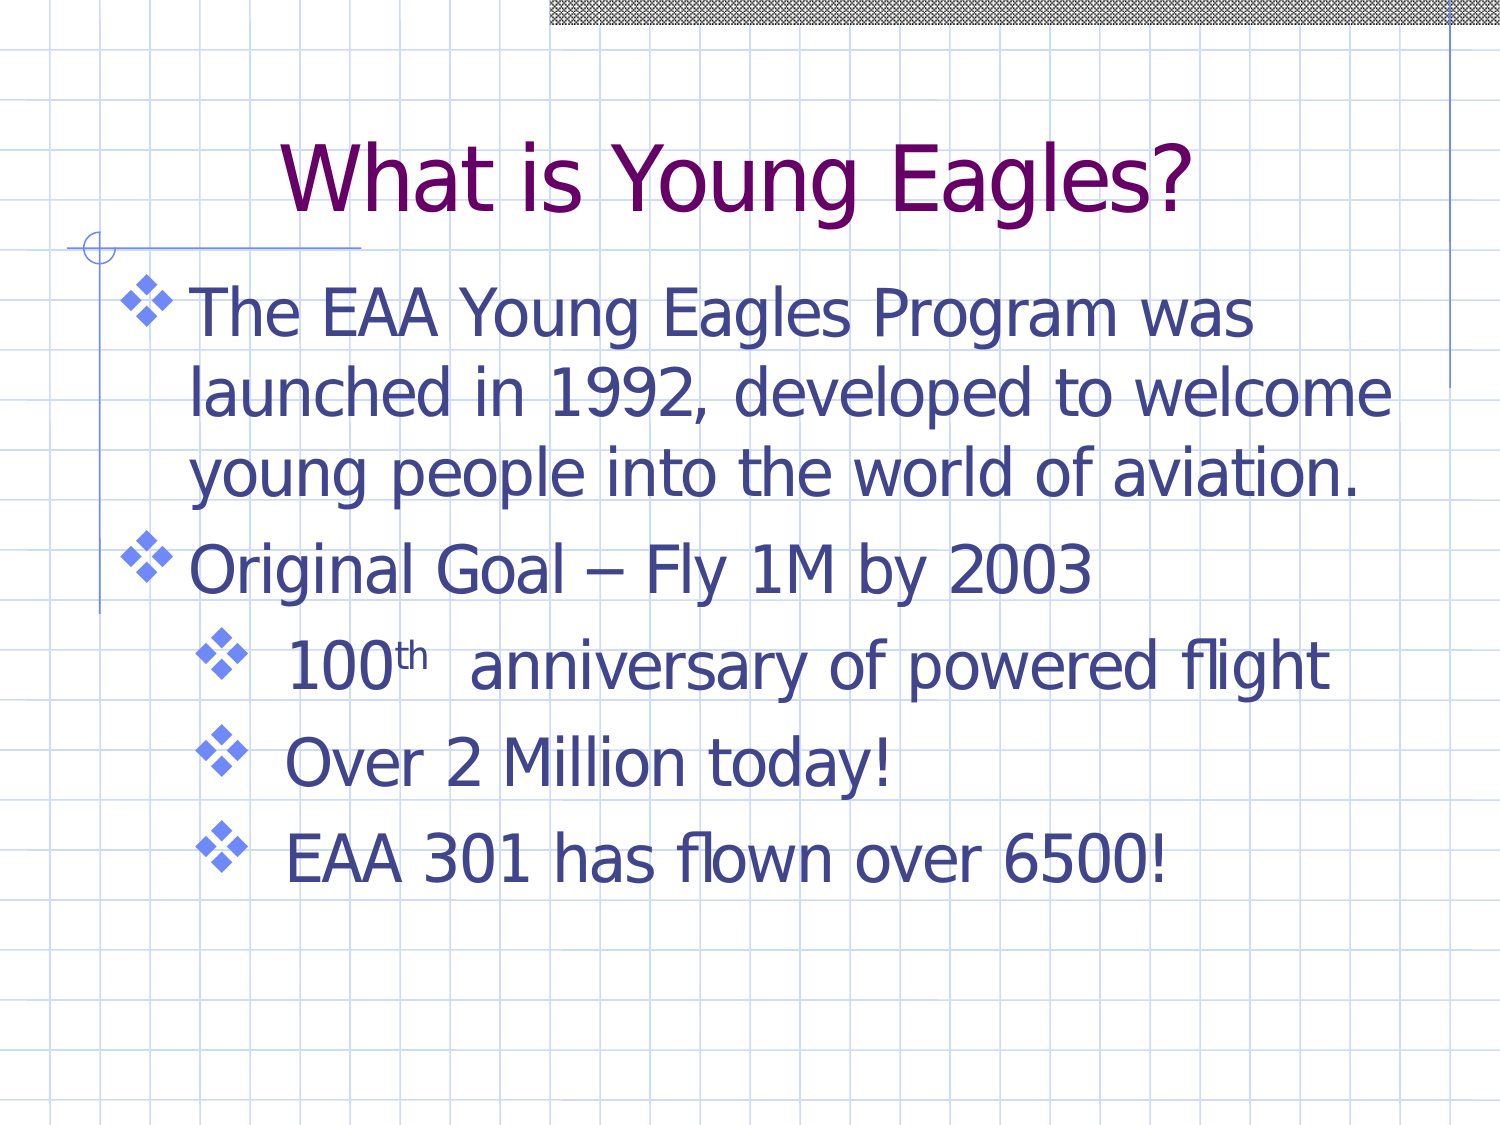

What is Young Eagles?
The EAA Young Eagles Program was launched in 1992, developed to welcome young people into the world of aviation.
Original Goal – Fly 1M by 2003
 100th  anniversary of powered flight
 Over 2 Million today!
 EAA 301 has flown over 6500!